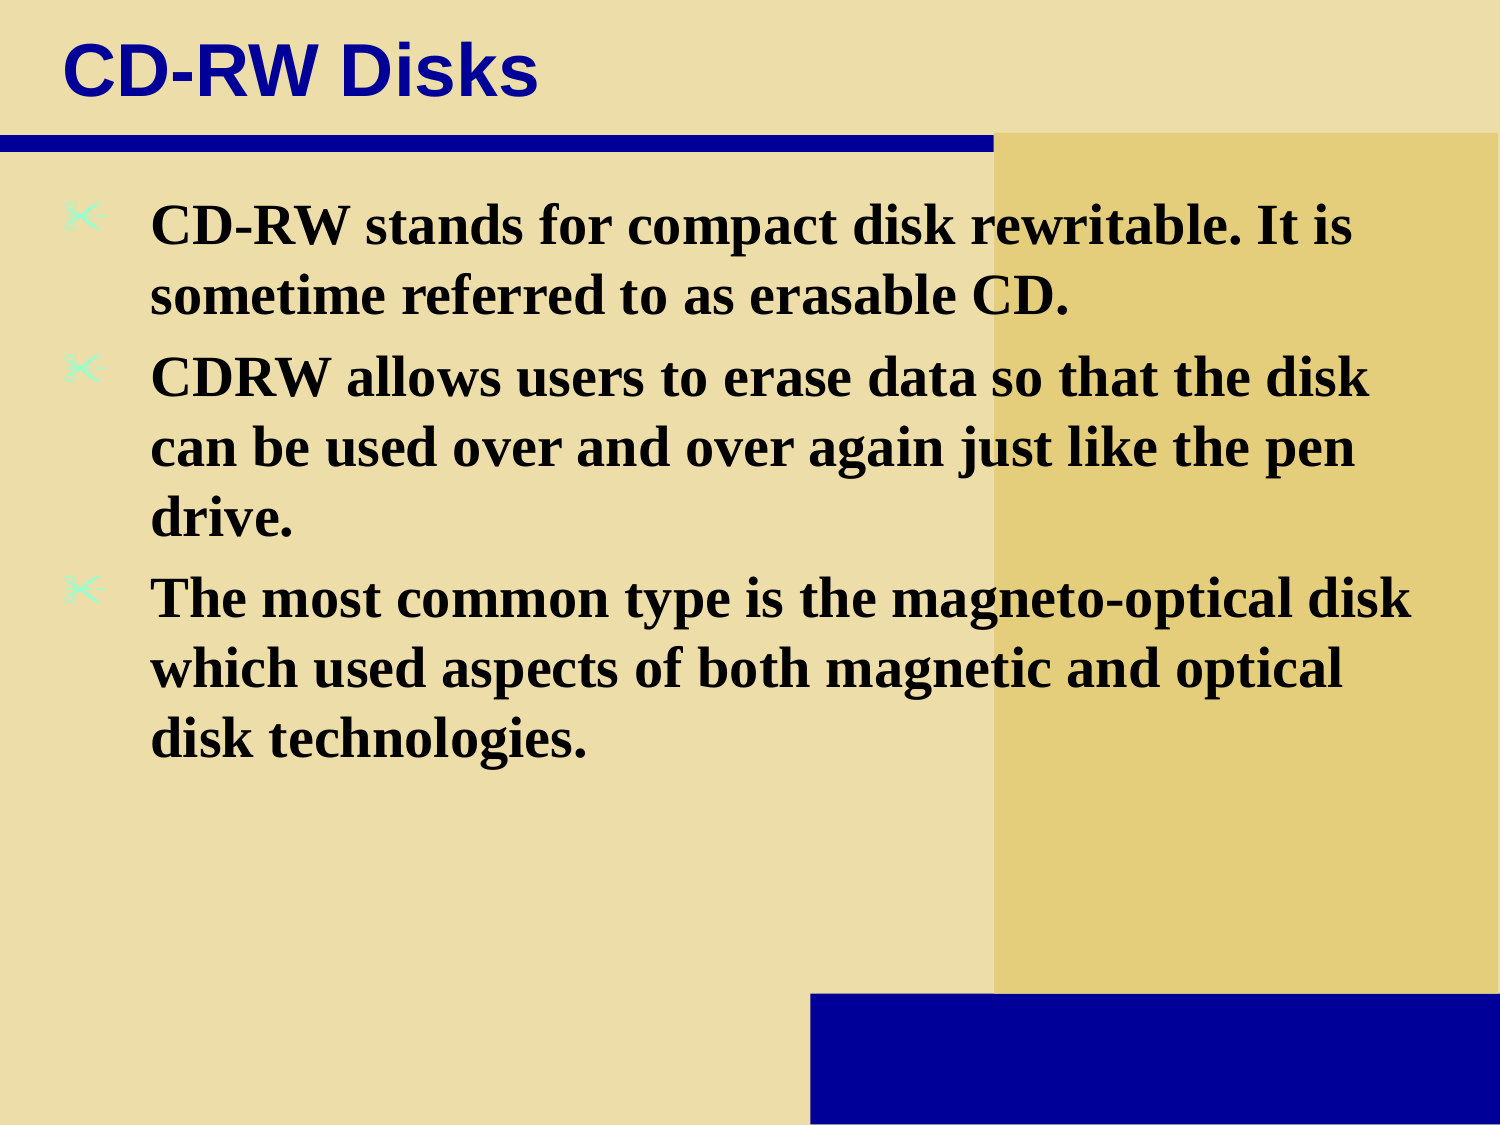

# CD-RW Disks
CD-RW stands for compact disk rewritable. It is sometime referred to as erasable CD.
CDRW allows users to erase data so that the disk can be used over and over again just like the pen drive.
The most common type is the magneto-optical disk which used aspects of both magnetic and optical disk technologies.